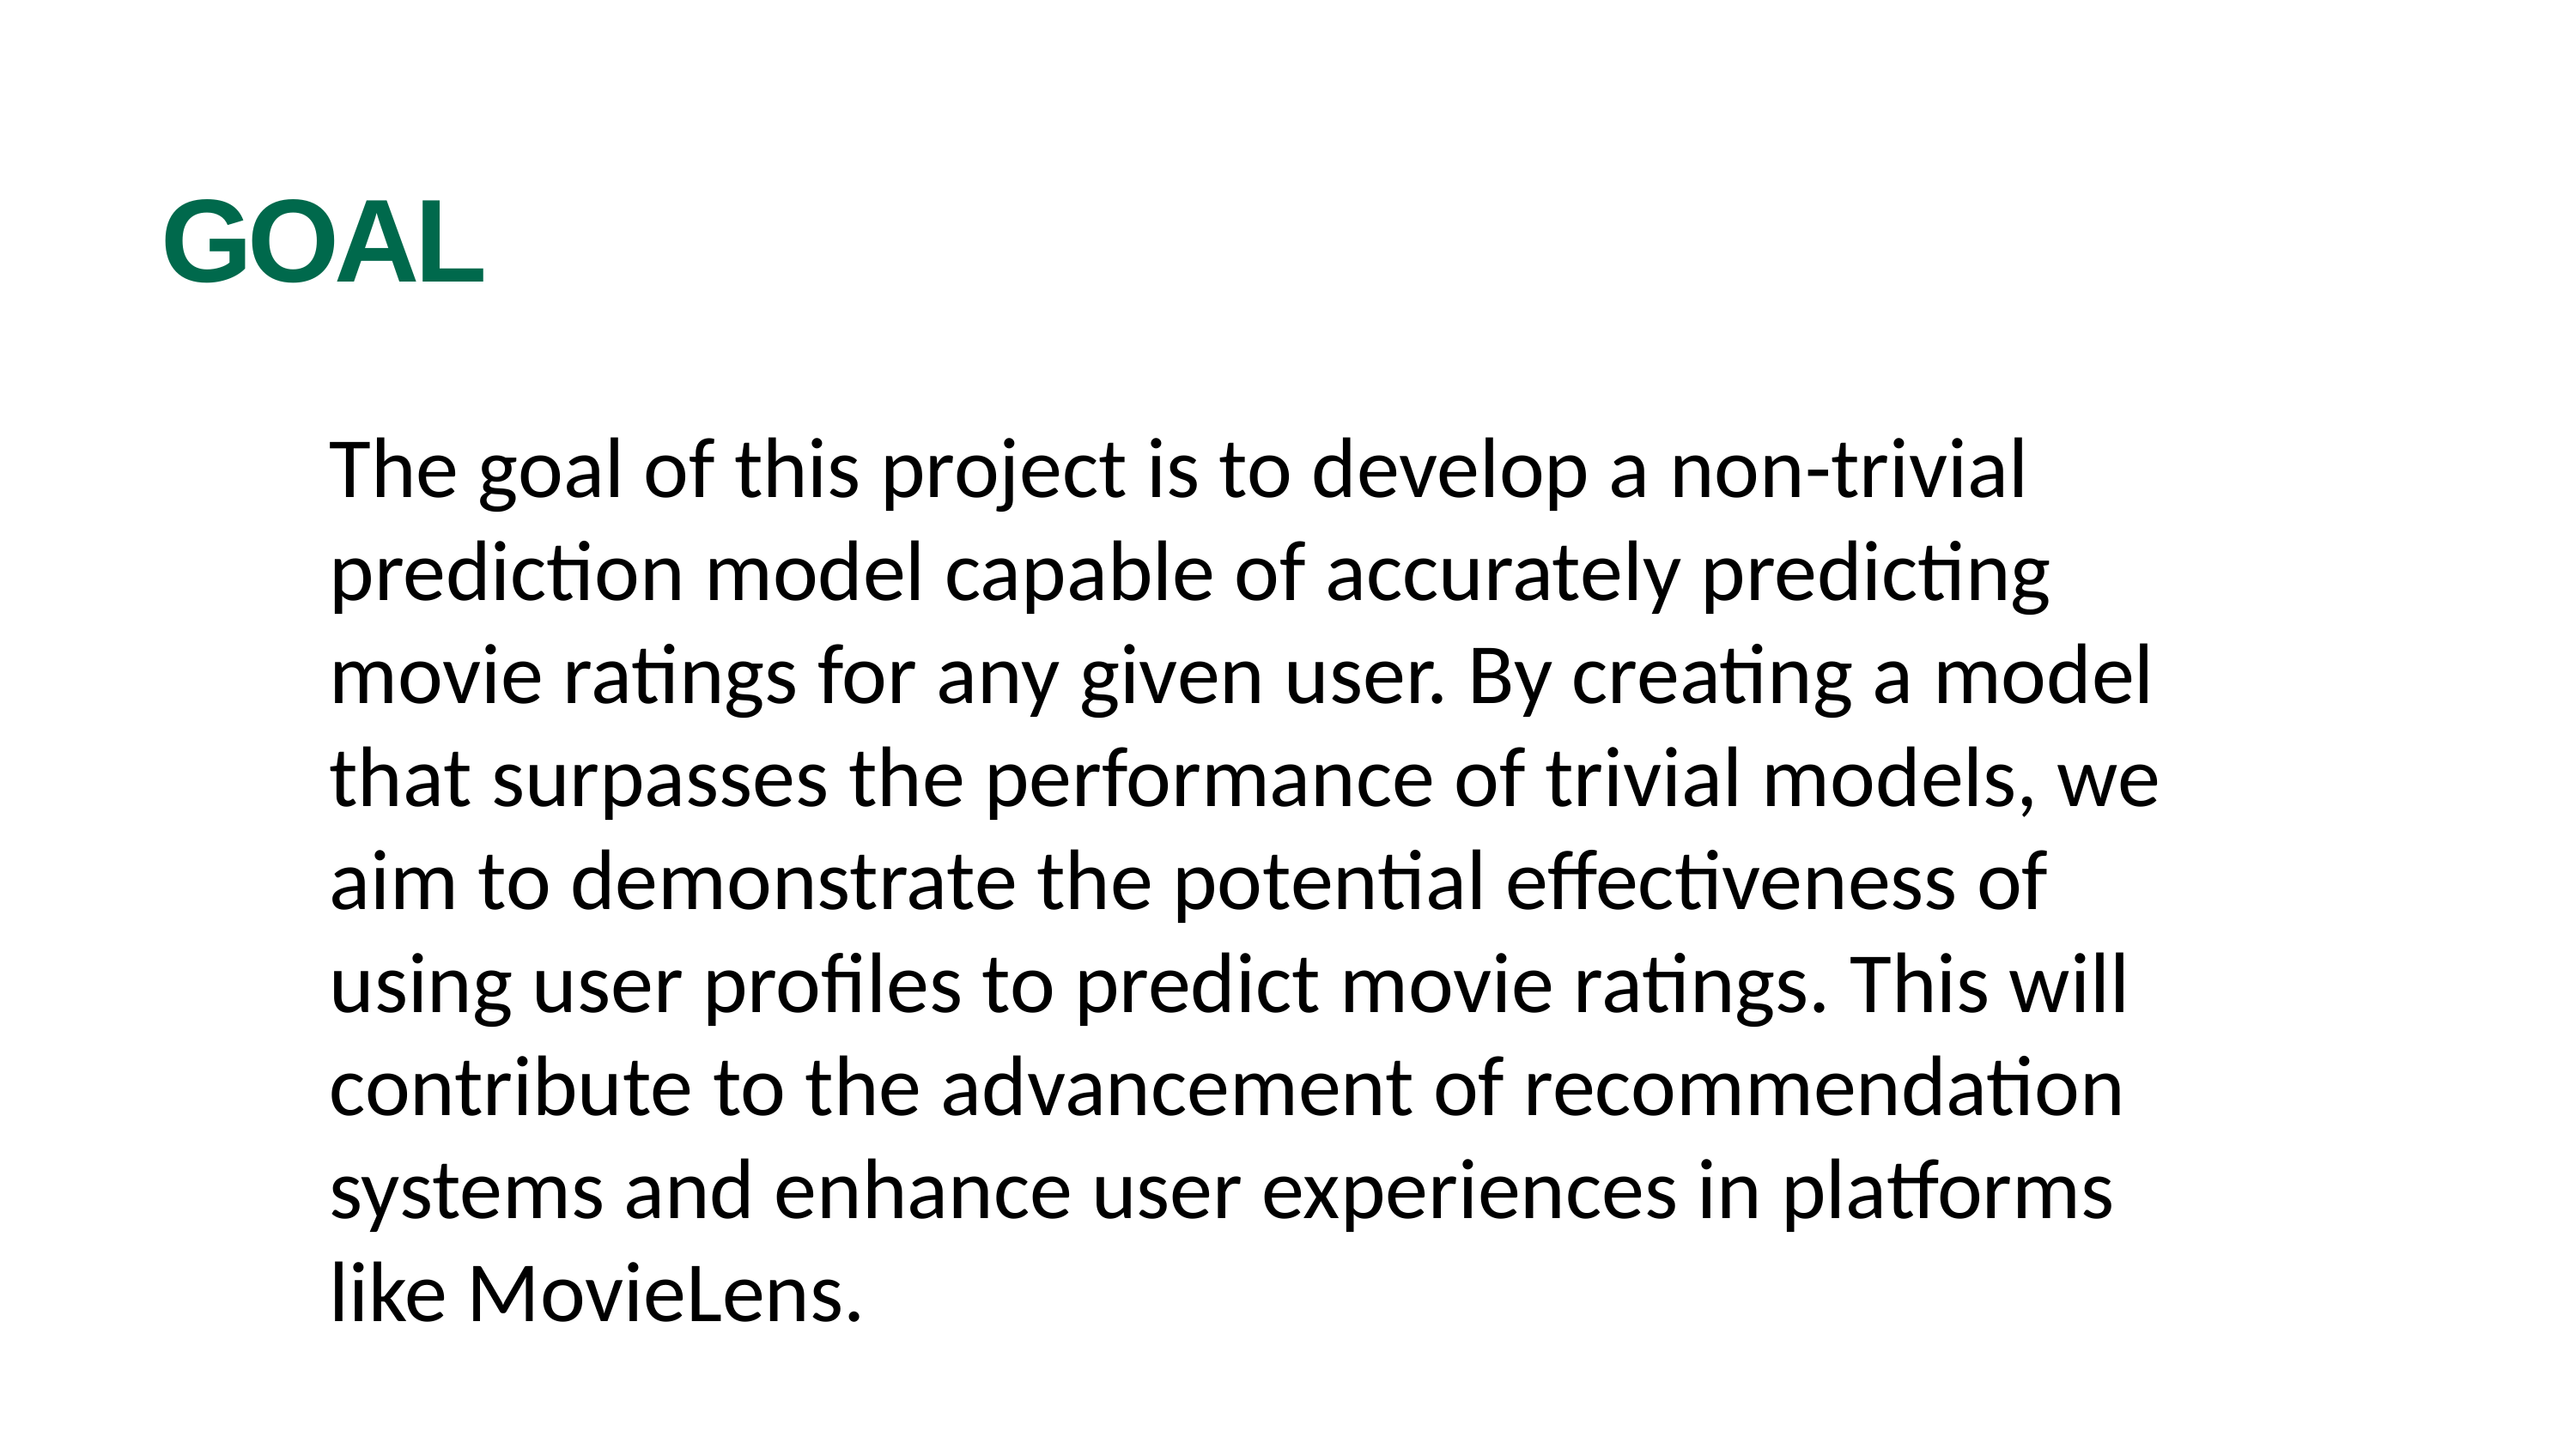

GOAL

The goal of this project is to develop a non-trivial prediction model capable of accurately predicting movie ratings for any given user. By creating a model that surpasses the performance of trivial models, we aim to demonstrate the potential effectiveness of using user profiles to predict movie ratings. This will contribute to the advancement of recommendation systems and enhance user experiences in platforms like MovieLens.